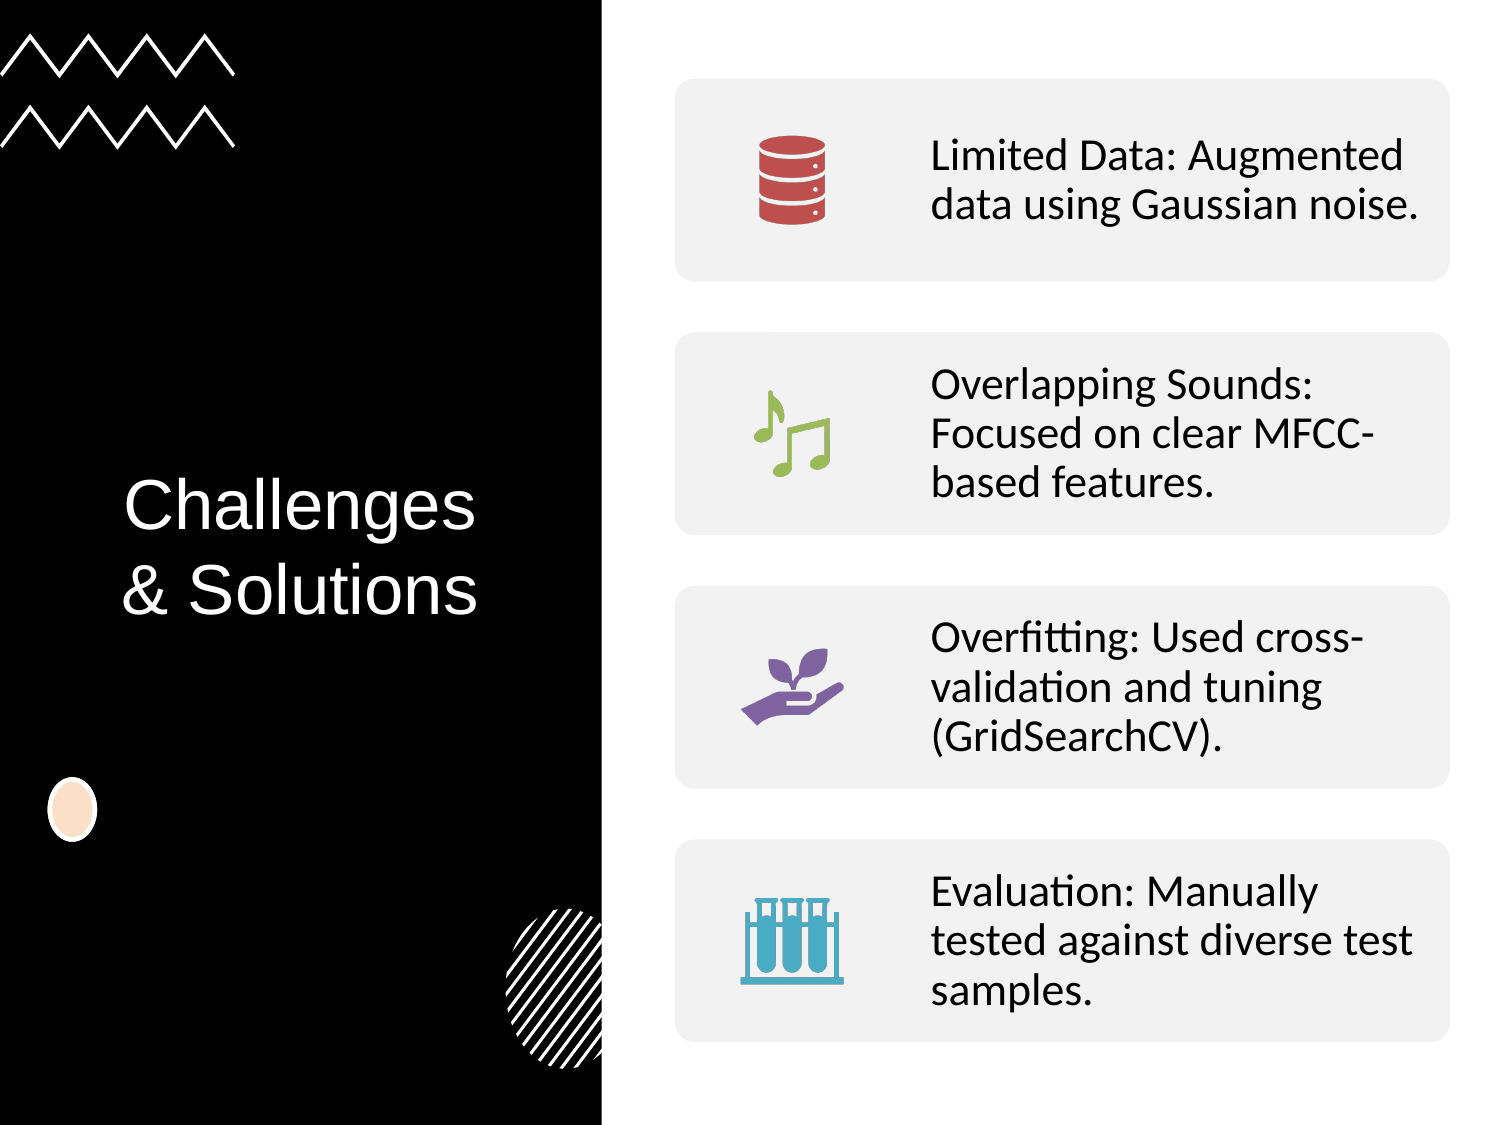

Limited Data: Augmented data using Gaussian noise.
Overlapping Sounds: Focused on clear MFCC-based features.
Overfitting: Used cross-validation and tuning (GridSearchCV).
Evaluation: Manually tested against diverse test samples.
# Challenges & Solutions